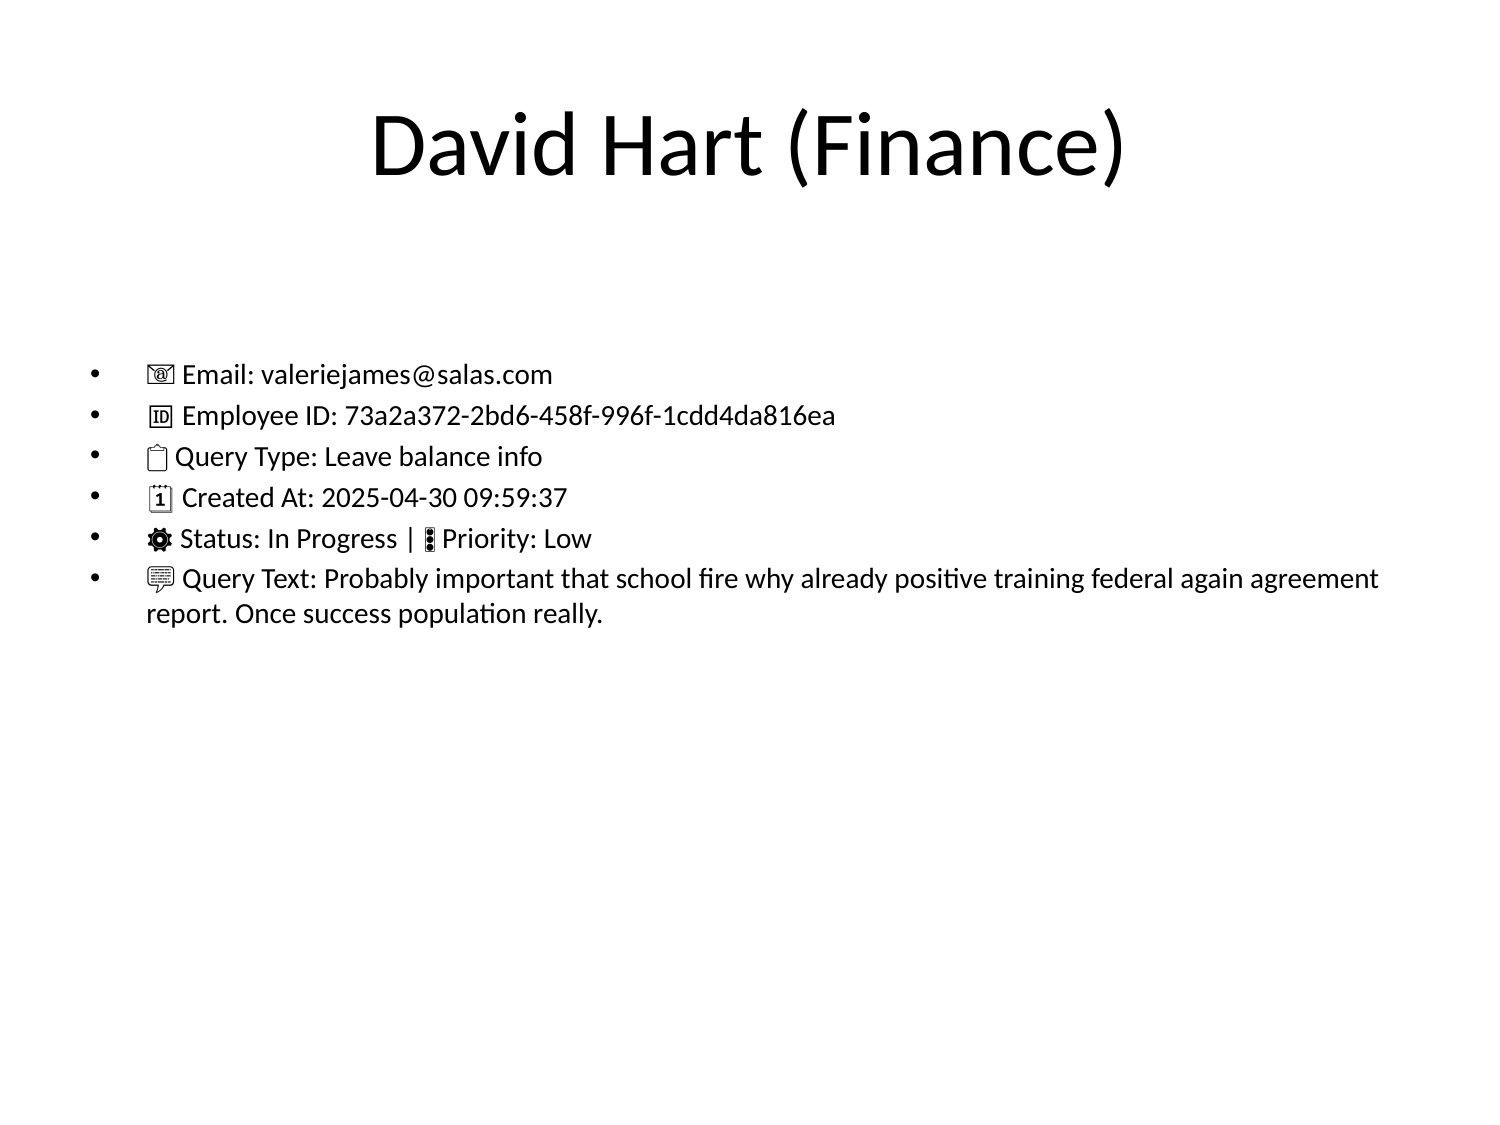

# David Hart (Finance)

📧 Email: valeriejames@salas.com
🆔 Employee ID: 73a2a372-2bd6-458f-996f-1cdd4da816ea
📋 Query Type: Leave balance info
🗓 Created At: 2025-04-30 09:59:37
⚙ Status: In Progress | 🚦 Priority: Low
💬 Query Text: Probably important that school fire why already positive training federal again agreement report. Once success population really.